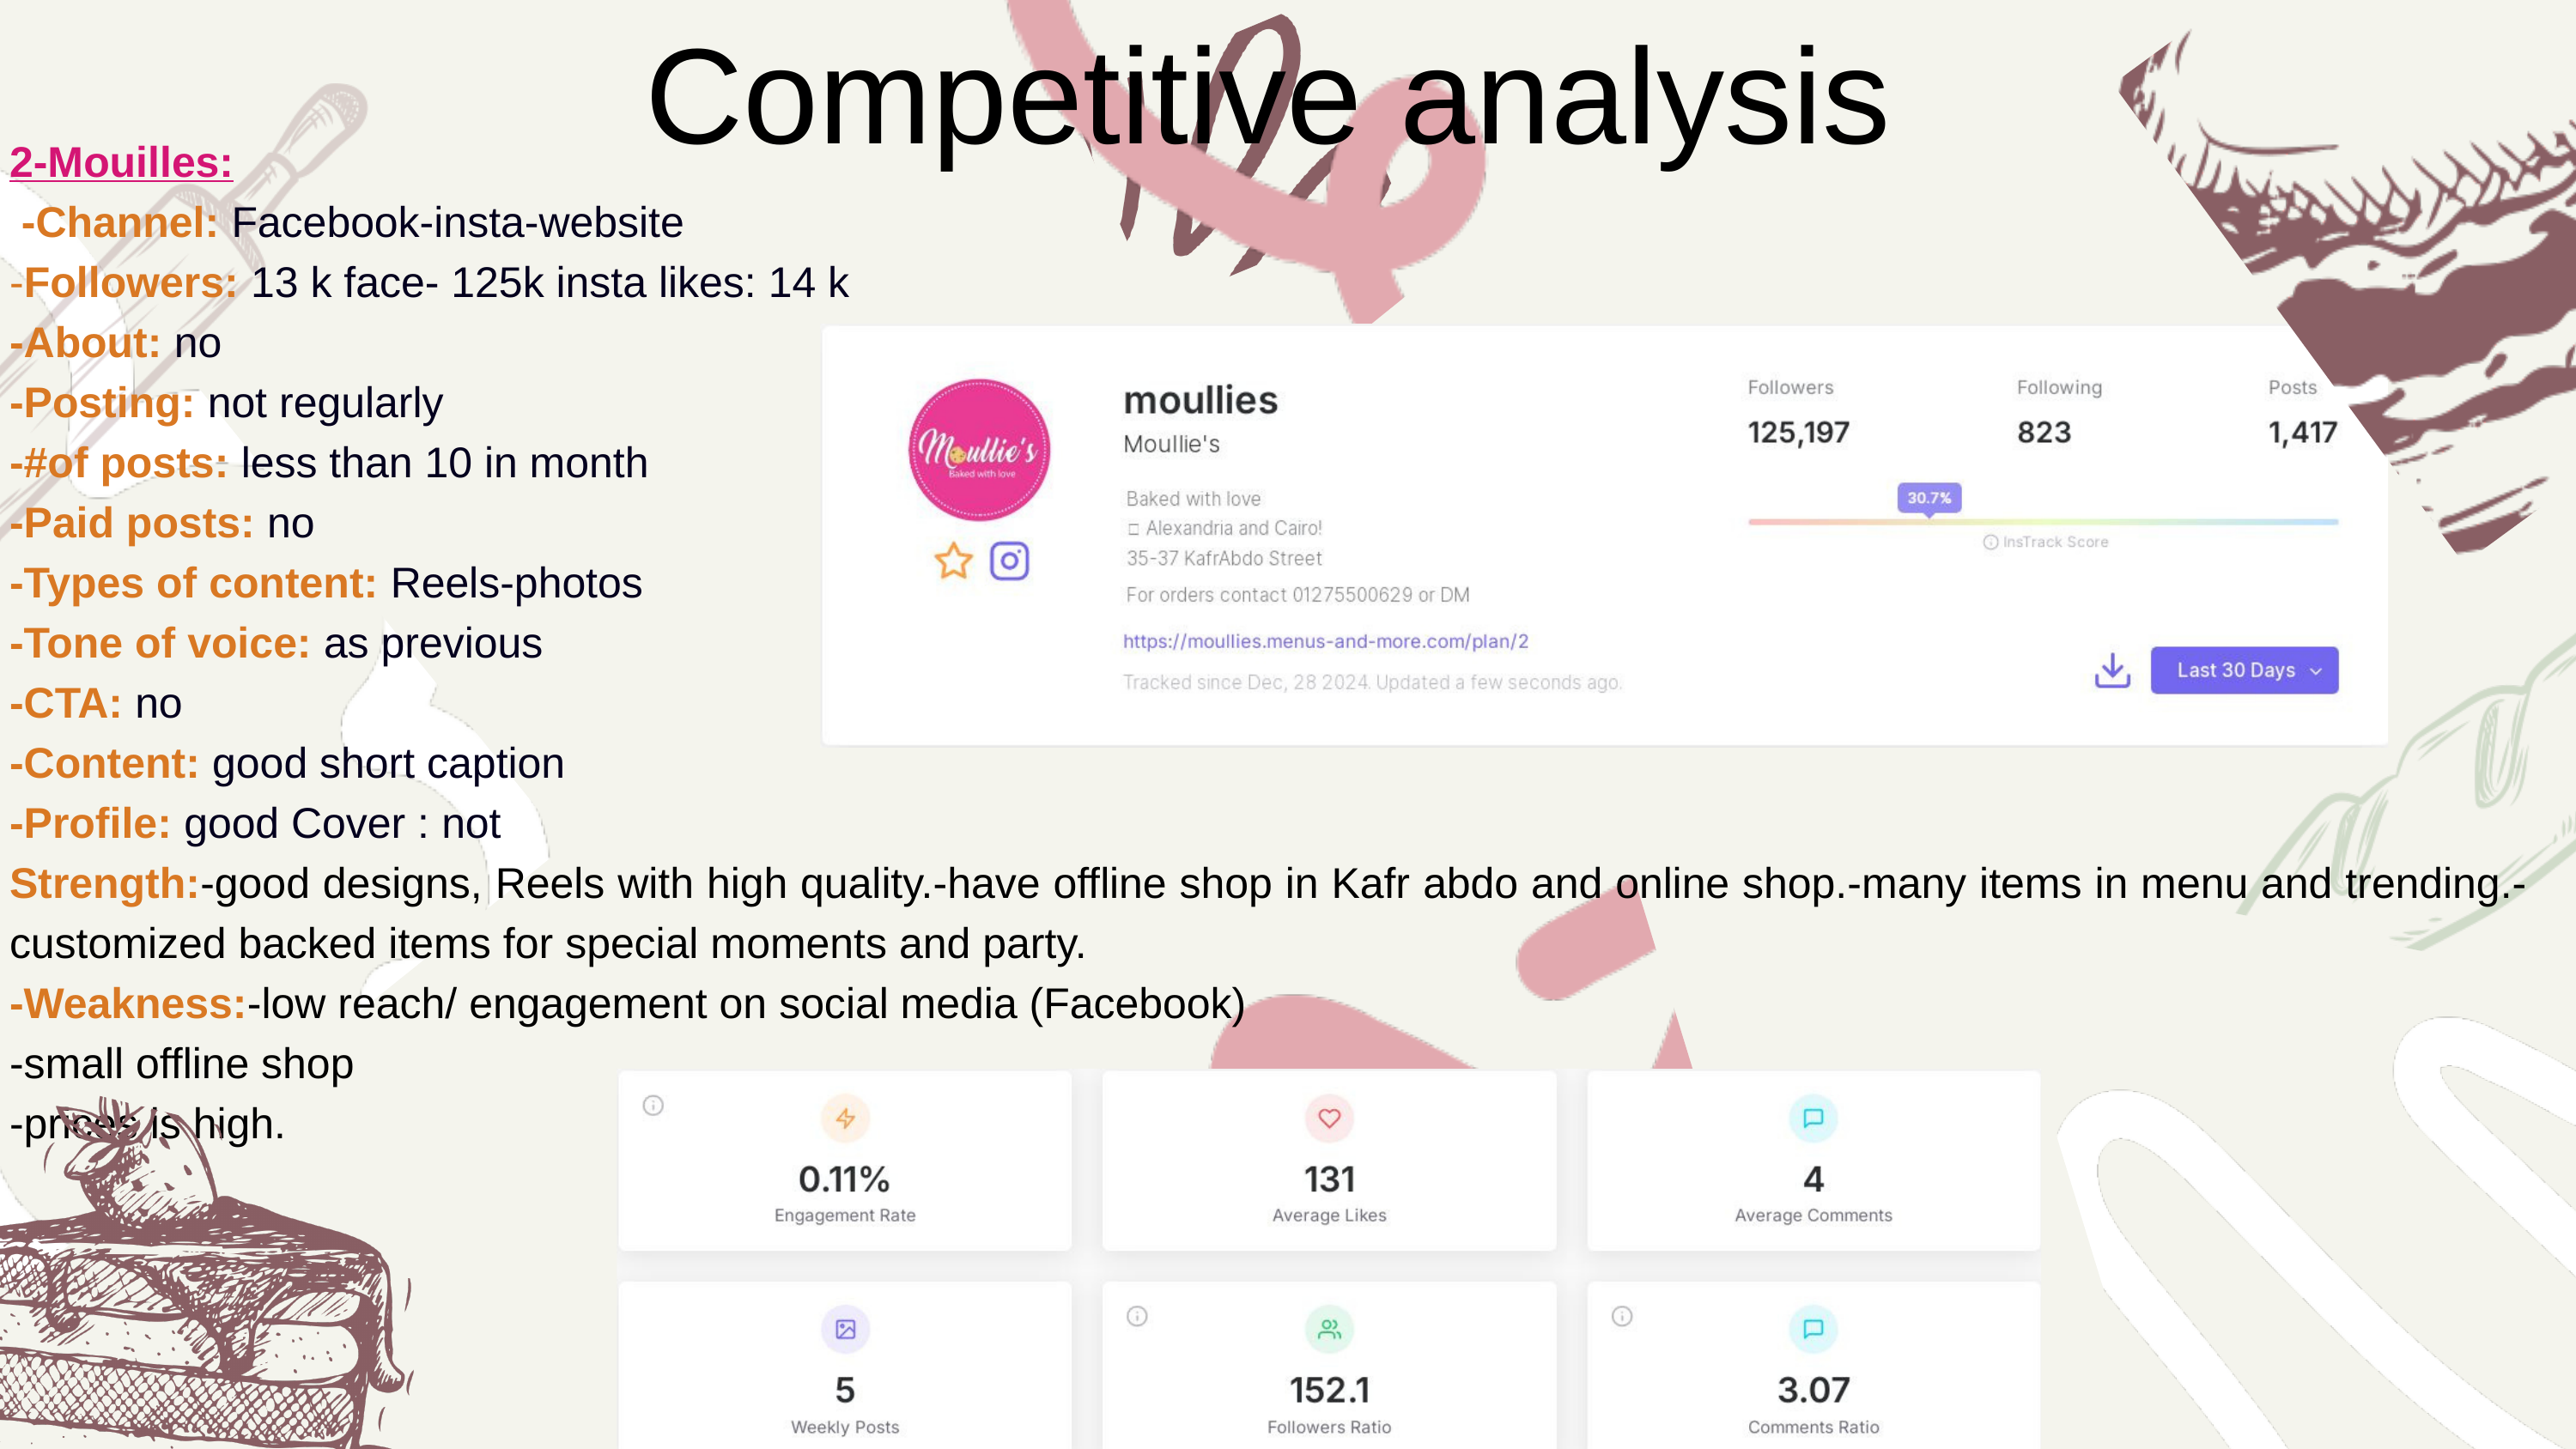

Competitive analysis

2-Mouilles:
 -Channel: Facebook-insta-website
-Followers: 13 k face- 125k insta likes: 14 k
-About: no
-Posting: not regularly
-#of posts: less than 10 in month
-Paid posts: no
-Types of content: Reels-photos
-Tone of voice: as previous
-CTA: no
-Content: good short caption
-Profile: good Cover : not
Strength:-good designs, Reels with high quality.-have offline shop in Kafr abdo and online shop.-many items in menu and trending.-customized backed items for special moments and party.
-Weakness:-low reach/ engagement on social media (Facebook)
-small offline shop
-prices is high.